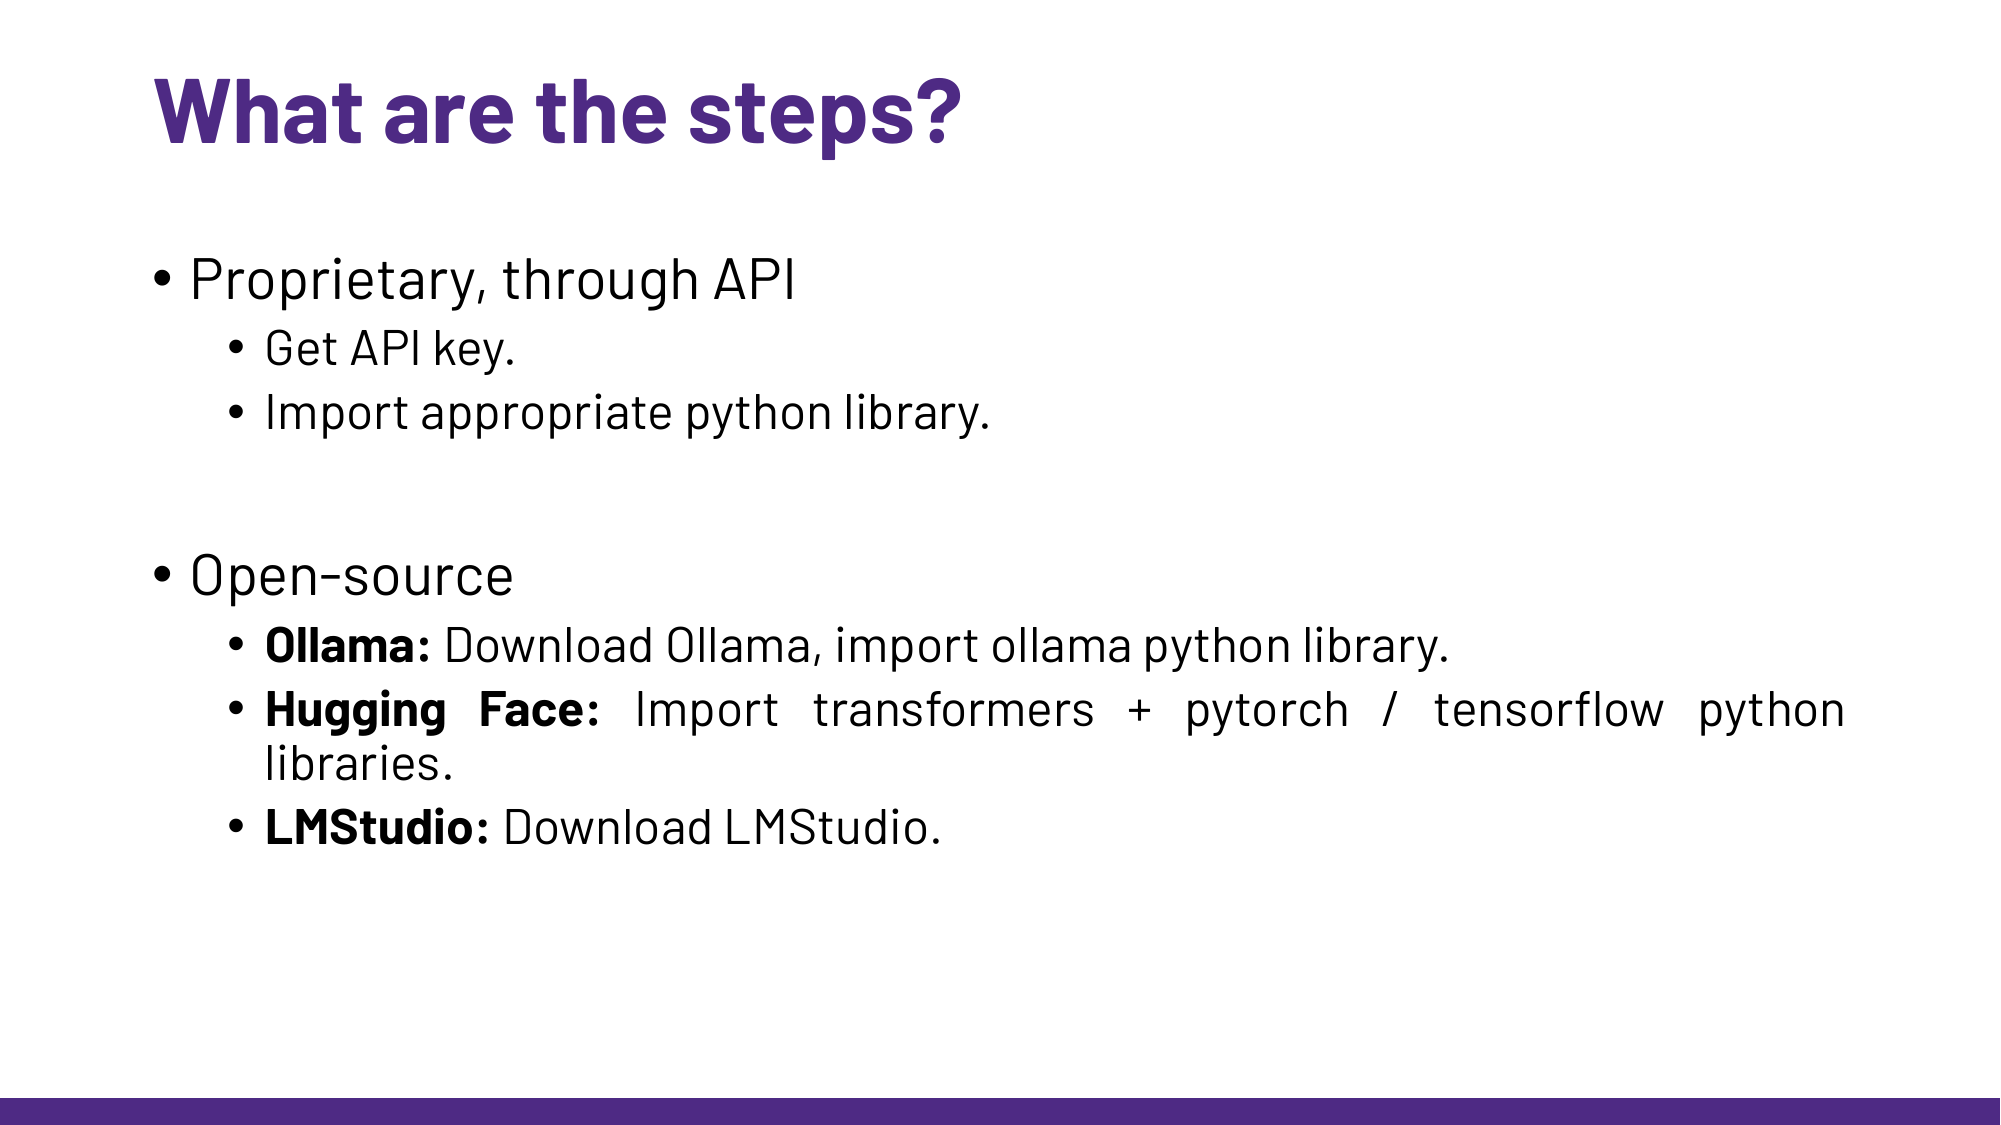

# What are the steps?
Proprietary, through API
Get API key.
Import appropriate python library.

Open-source
Ollama: Download Ollama, import ollama python library.
Hugging Face: Import transformers + pytorch / tensorflow python libraries.
LMStudio: Download LMStudio.